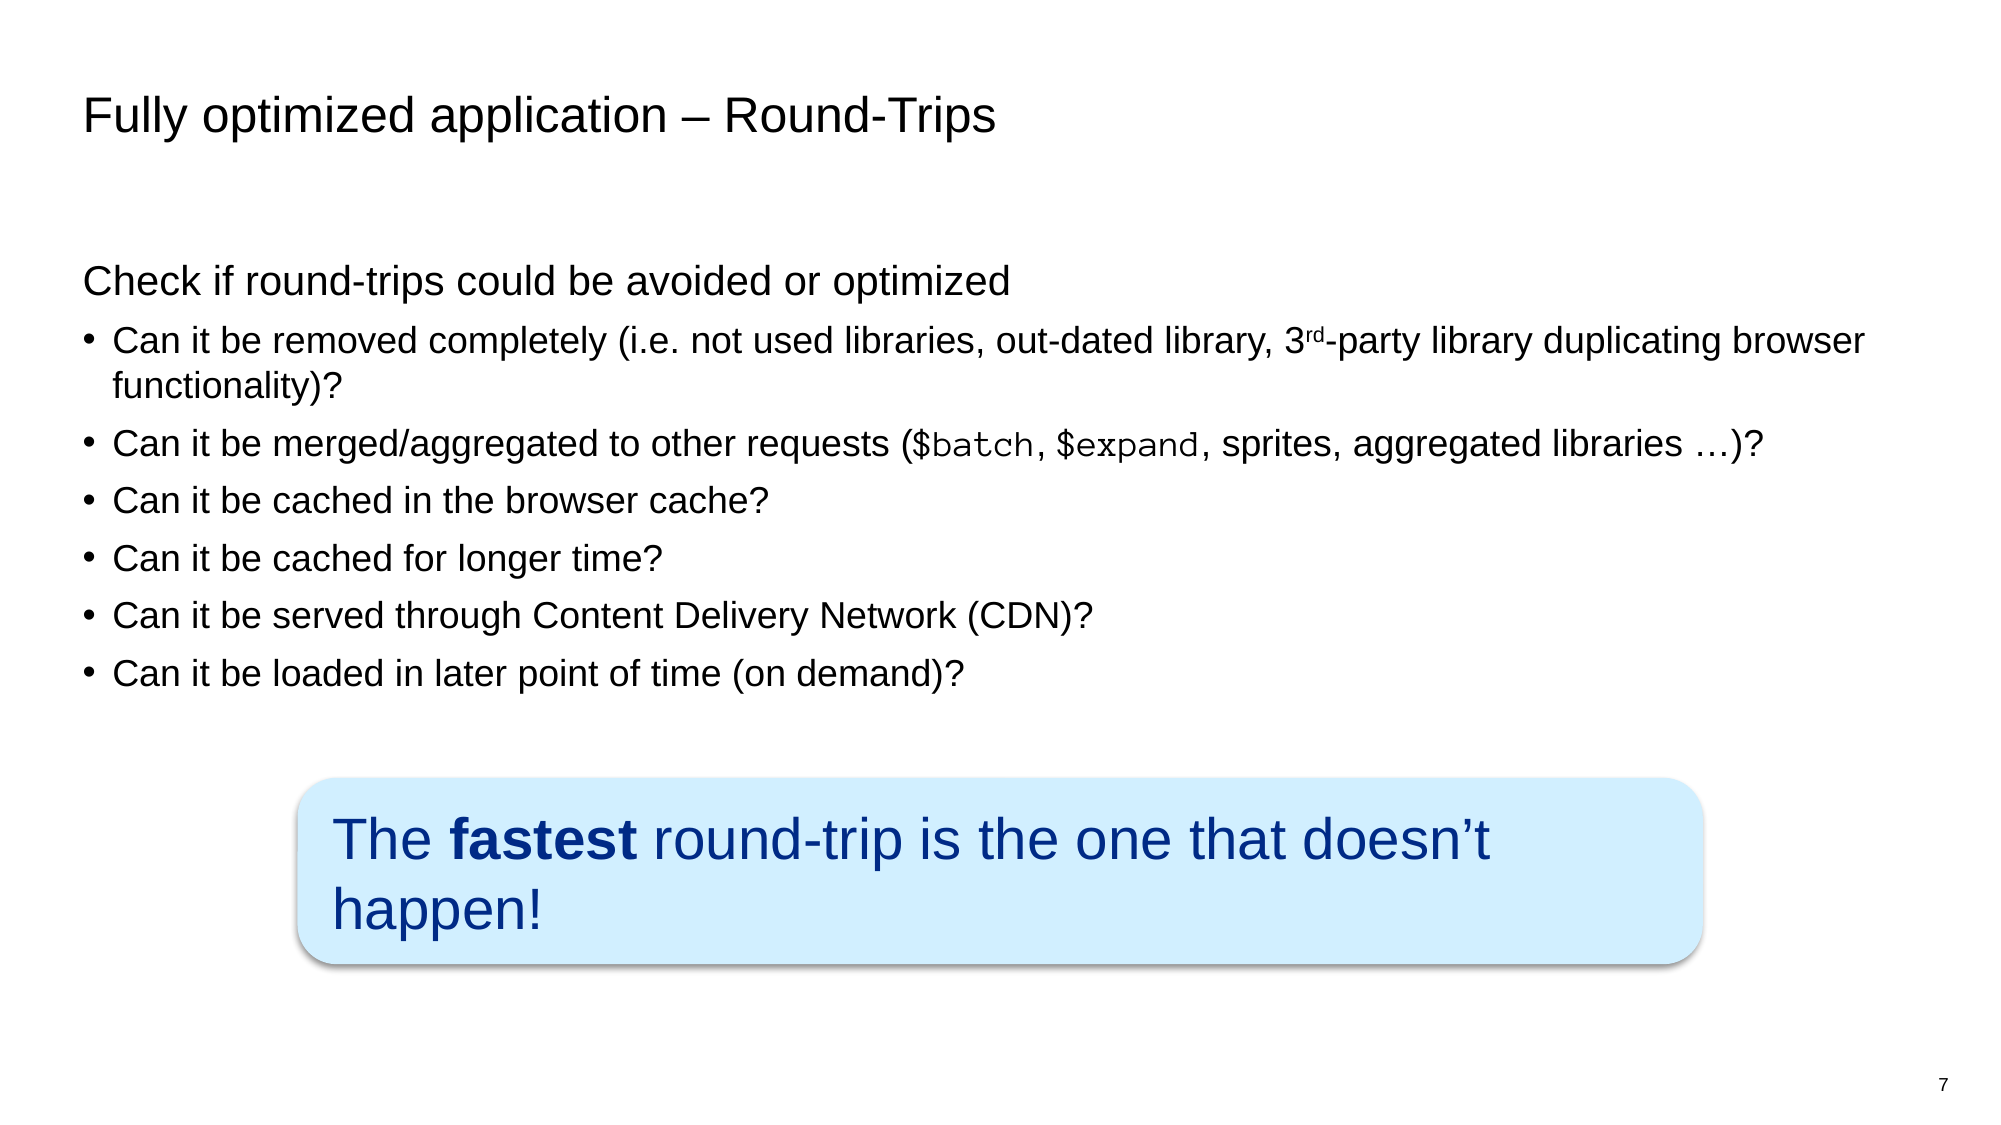

# Fully optimized application – Round-Trips
Check if round-trips could be avoided or optimized
Can it be removed completely (i.e. not used libraries, out-dated library, 3rd-party library duplicating browser functionality)?
Can it be merged/aggregated to other requests ($batch, $expand, sprites, aggregated libraries …)?
Can it be cached in the browser cache?
Can it be cached for longer time?
Can it be served through Content Delivery Network (CDN)?
Can it be loaded in later point of time (on demand)?

The fastest round-trip is the one that doesn’t happen!